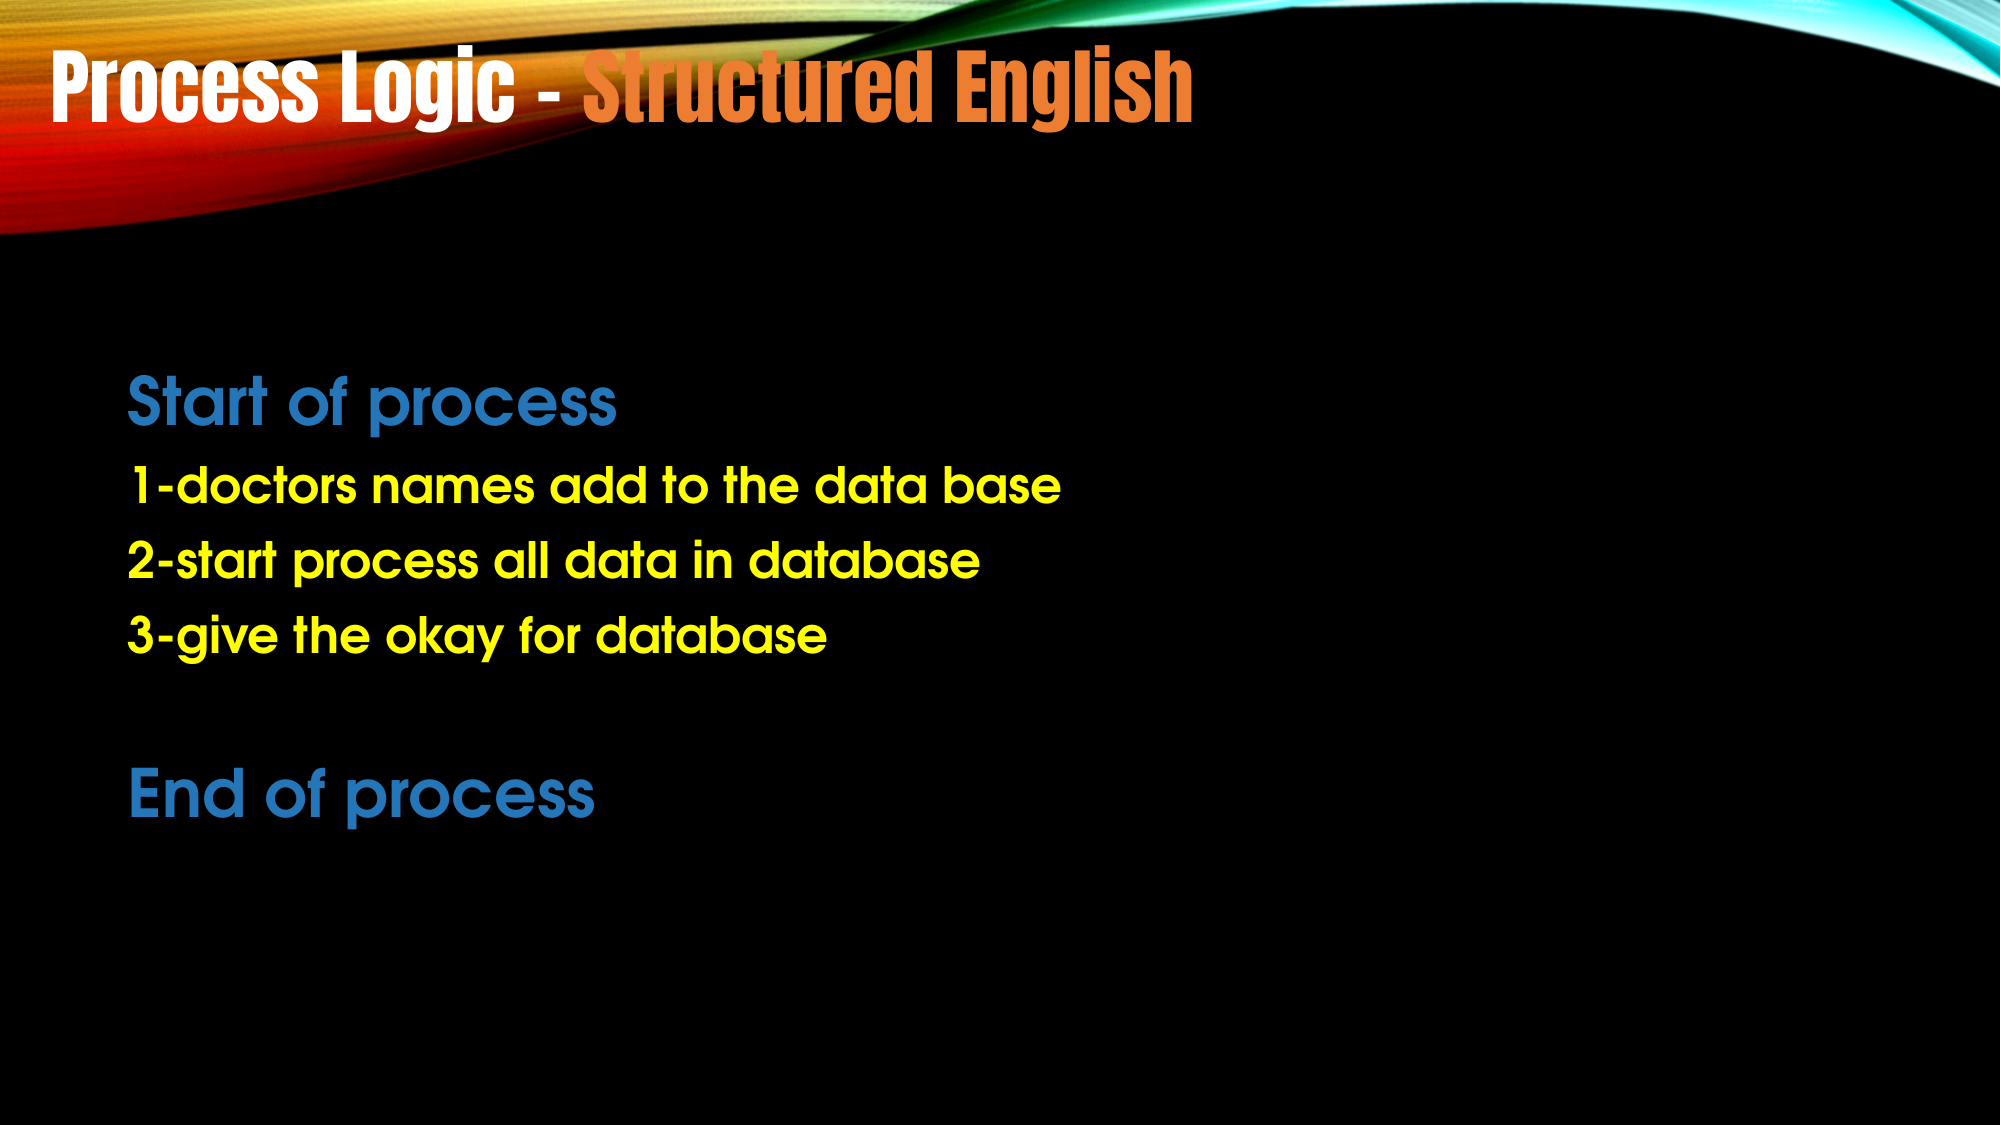

# Process Logic – Structured English
Start of process
1-doctors names add to the data base
2-start process all data in database
3-give the okay for database

End of process